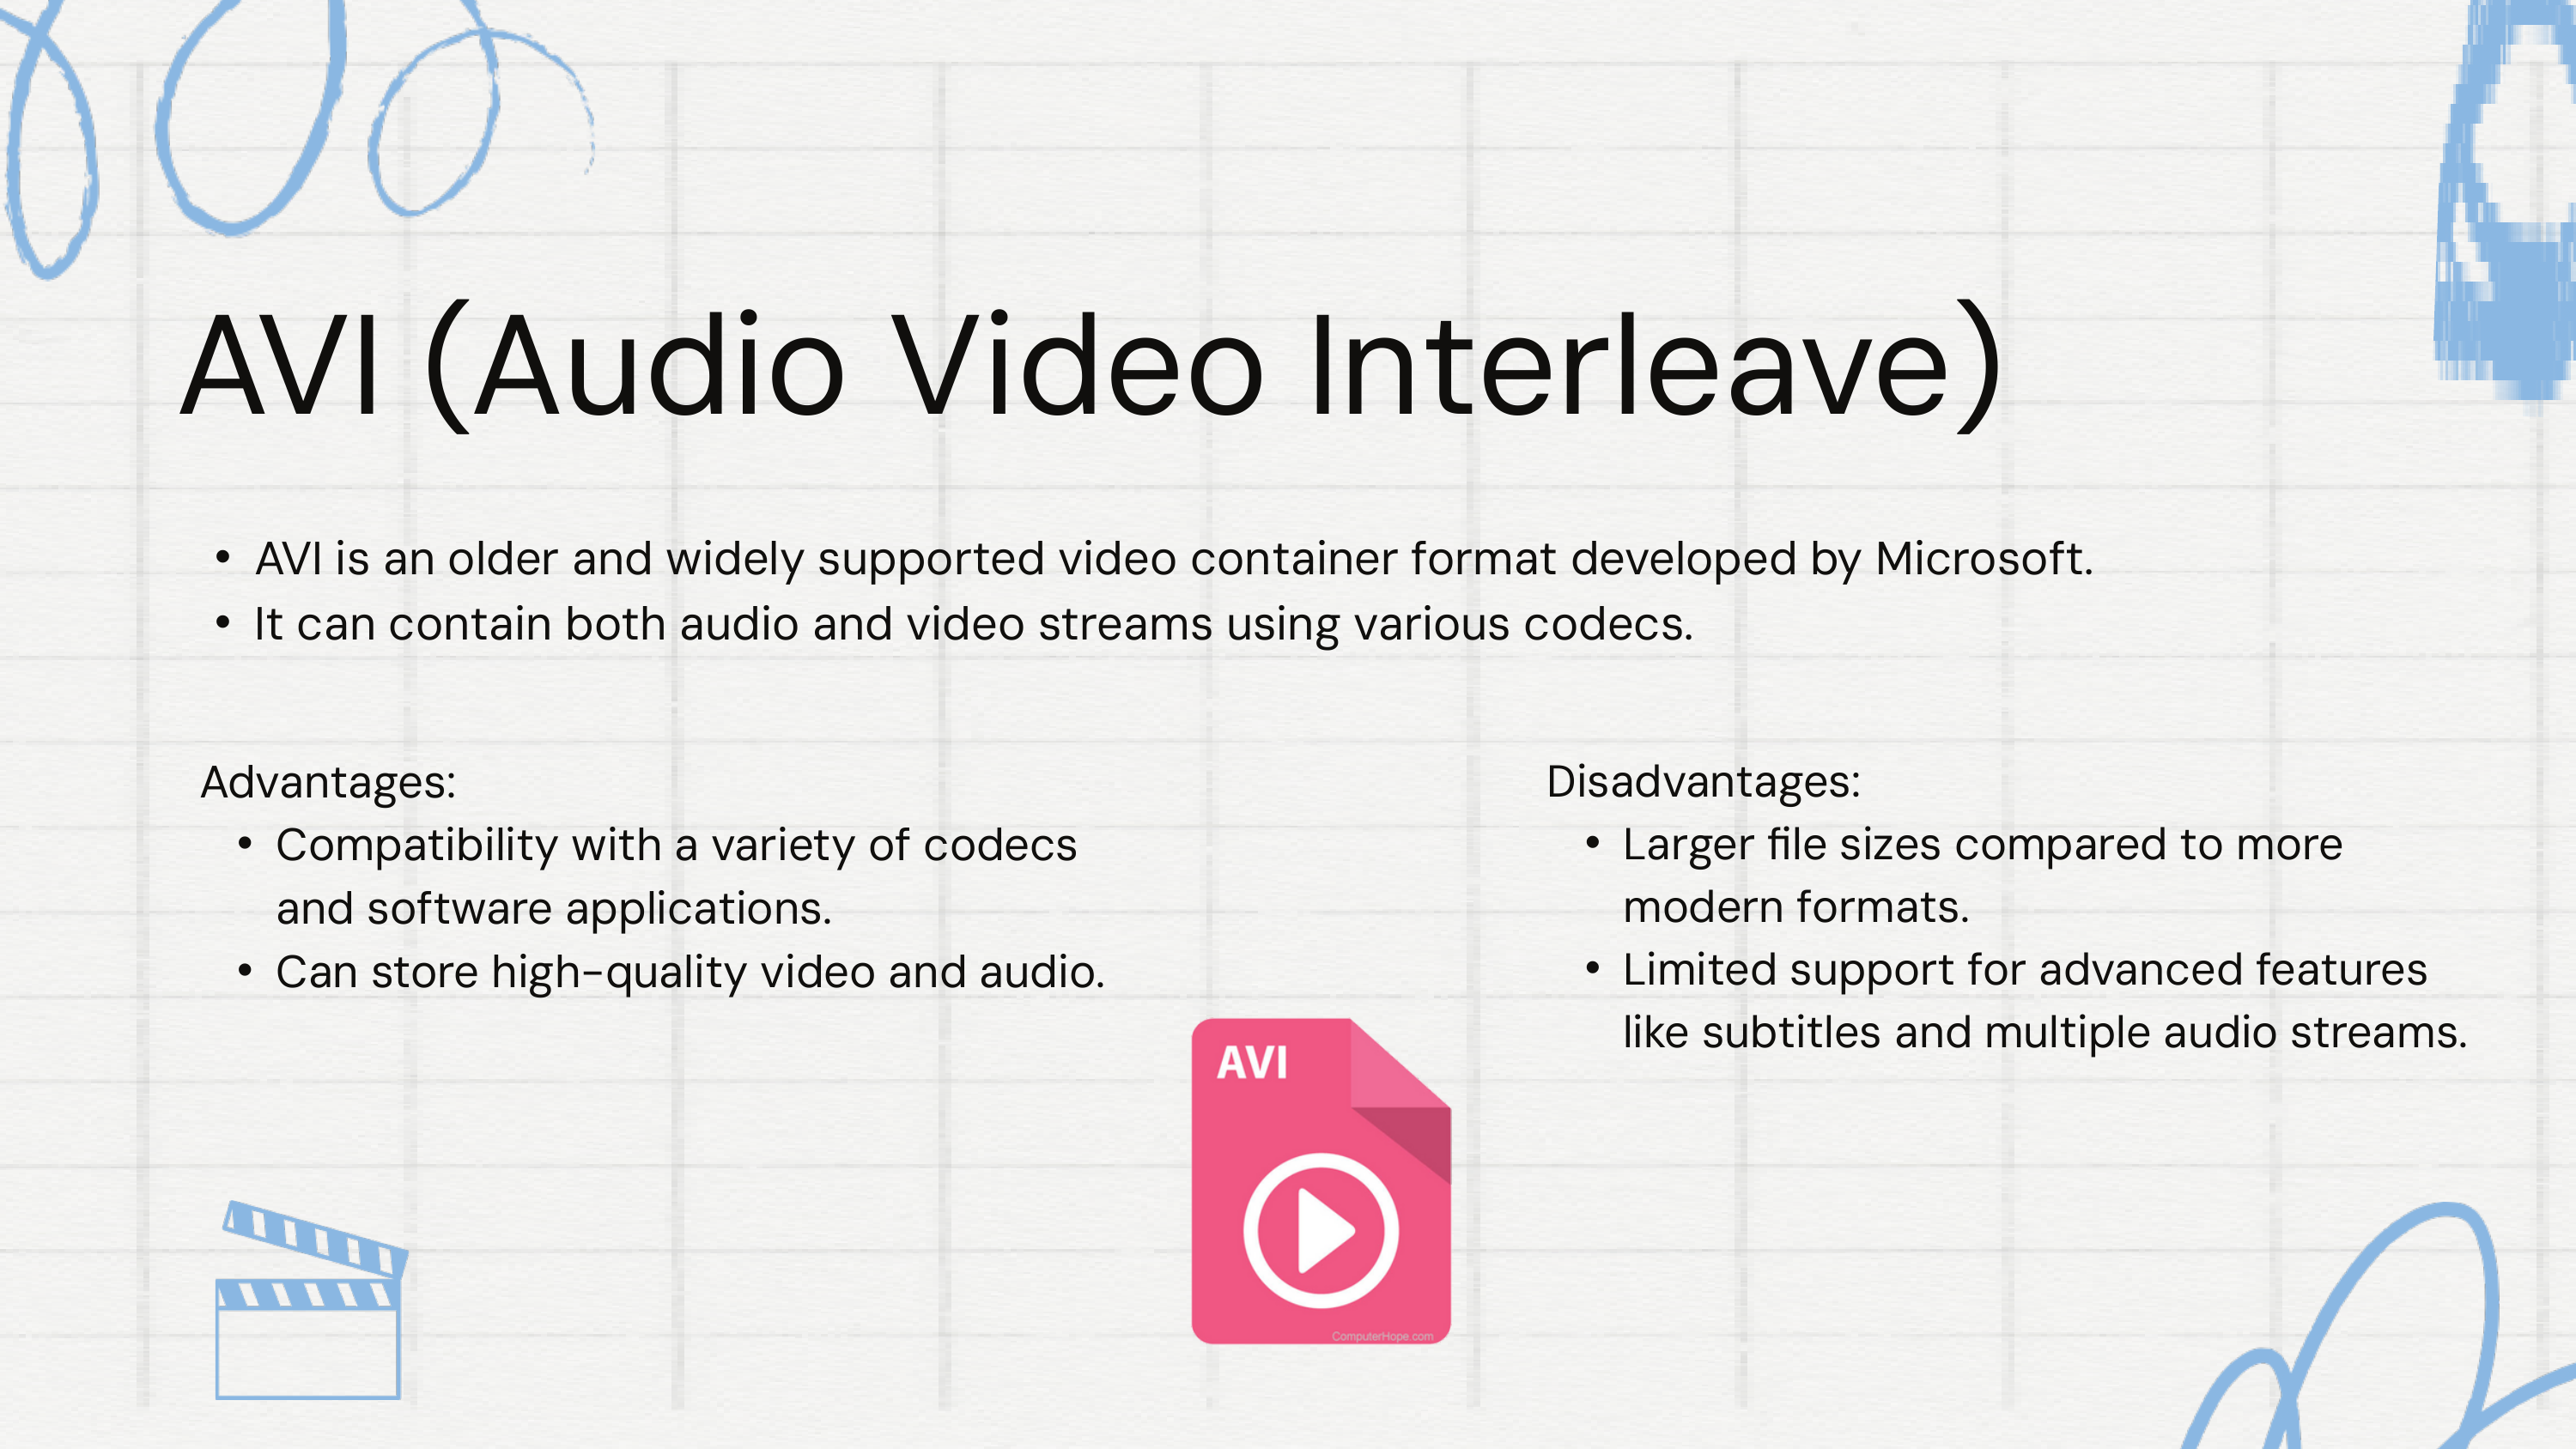

AVI (Audio Video Interleave)
AVI is an older and widely supported video container format developed by Microsoft.
It can contain both audio and video streams using various codecs.
Advantages:
Compatibility with a variety of codecs and software applications.
Can store high-quality video and audio.

Disadvantages:
Larger file sizes compared to more modern formats.
Limited support for advanced features like subtitles and multiple audio streams.